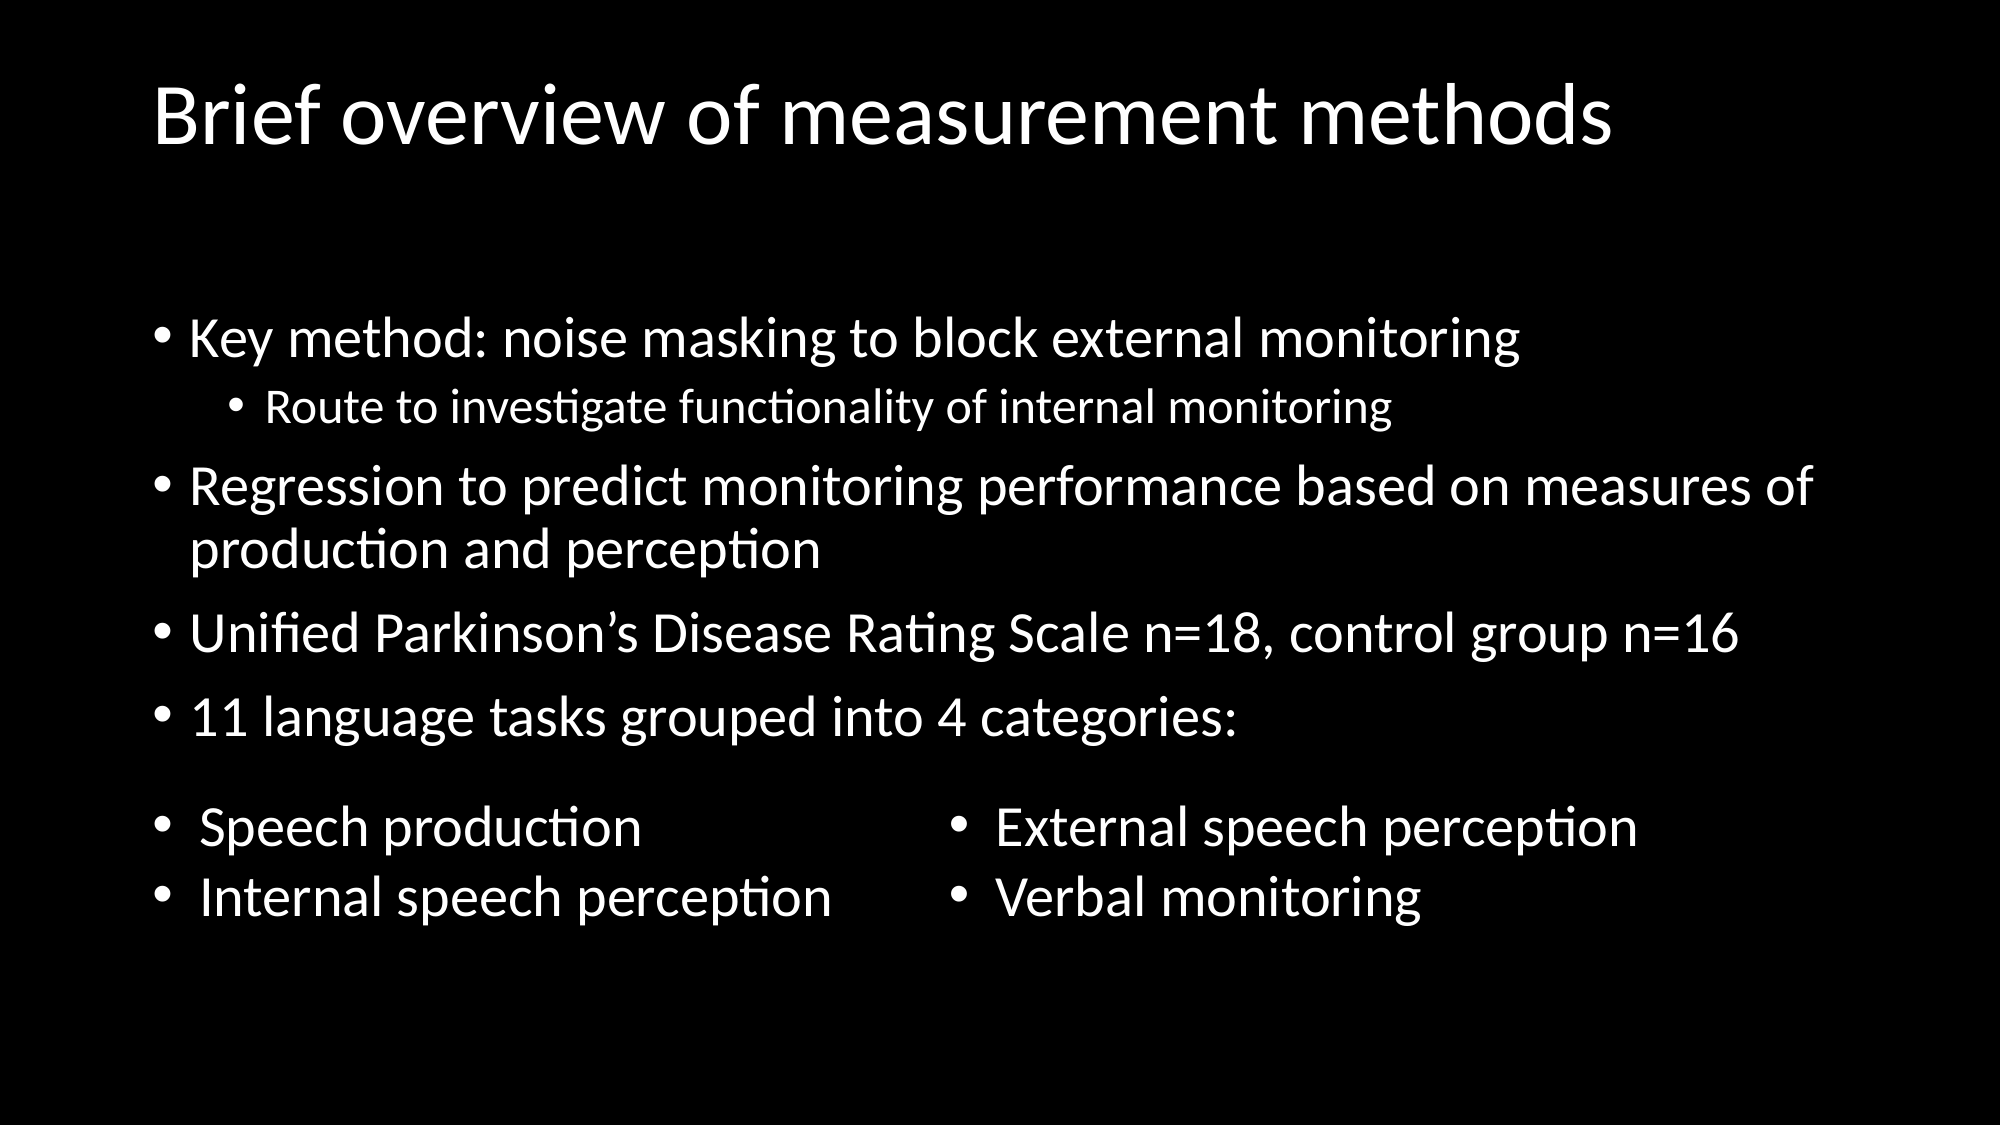

# Brief overview of measurement methods
Key method: noise masking to block external monitoring
Route to investigate functionality of internal monitoring
Regression to predict monitoring performance based on measures of production and perception
Unified Parkinson’s Disease Rating Scale n=18, control group n=16
11 language tasks grouped into 4 categories:

Speech production
Internal speech perception
External speech perception
Verbal monitoring